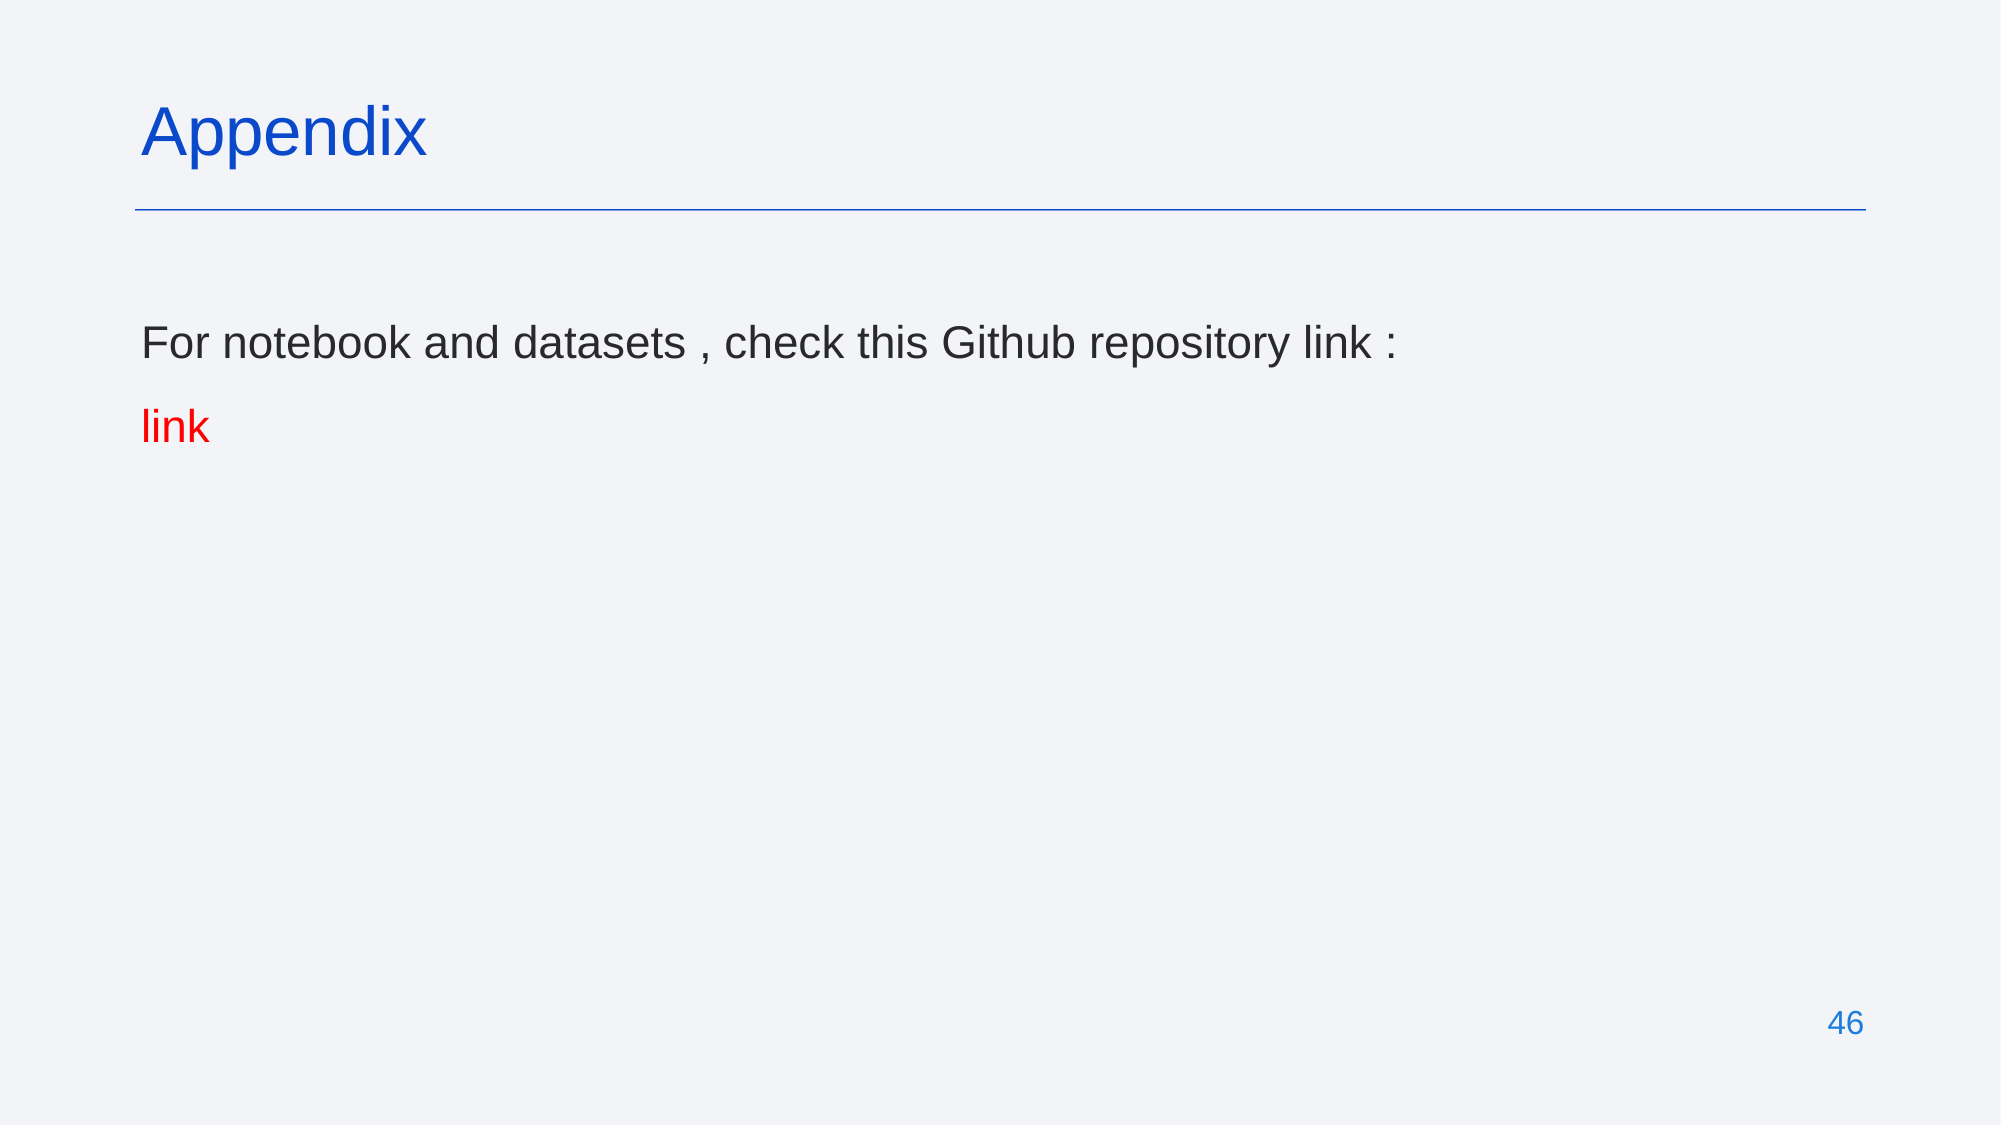

Appendix
For notebook and datasets , check this Github repository link :
link
46